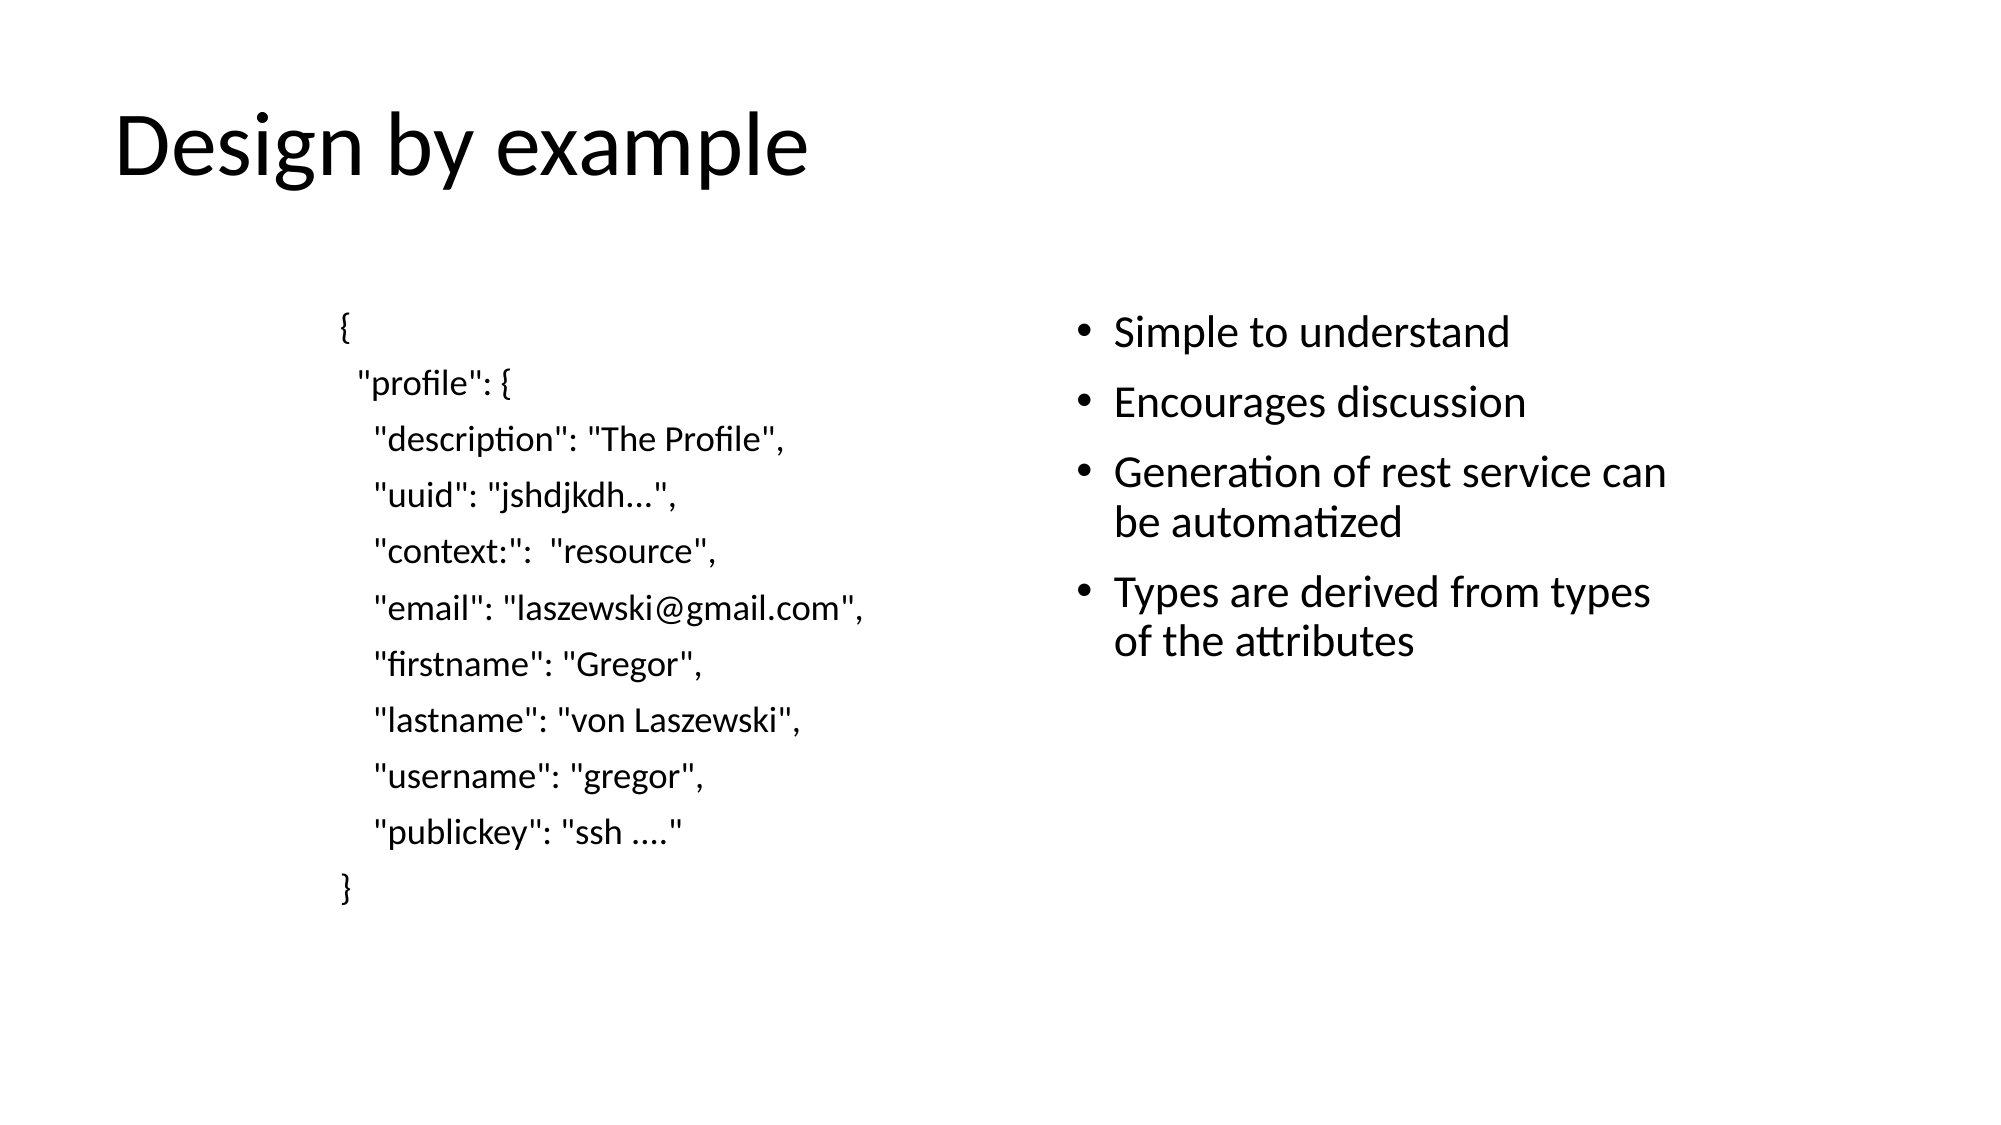

# Design by example
Simple to understand
Encourages discussion
Generation of rest service can be automatized
Types are derived from types of the attributes

{
  "profile": {
    "description": "The Profile",
    "uuid": "jshdjkdh...",
    "context:":  "resource",
    "email": "laszewski@gmail.com",
    "firstname": "Gregor",
    "lastname": "von Laszewski",
    "username": "gregor",
    "publickey": "ssh ...."
}